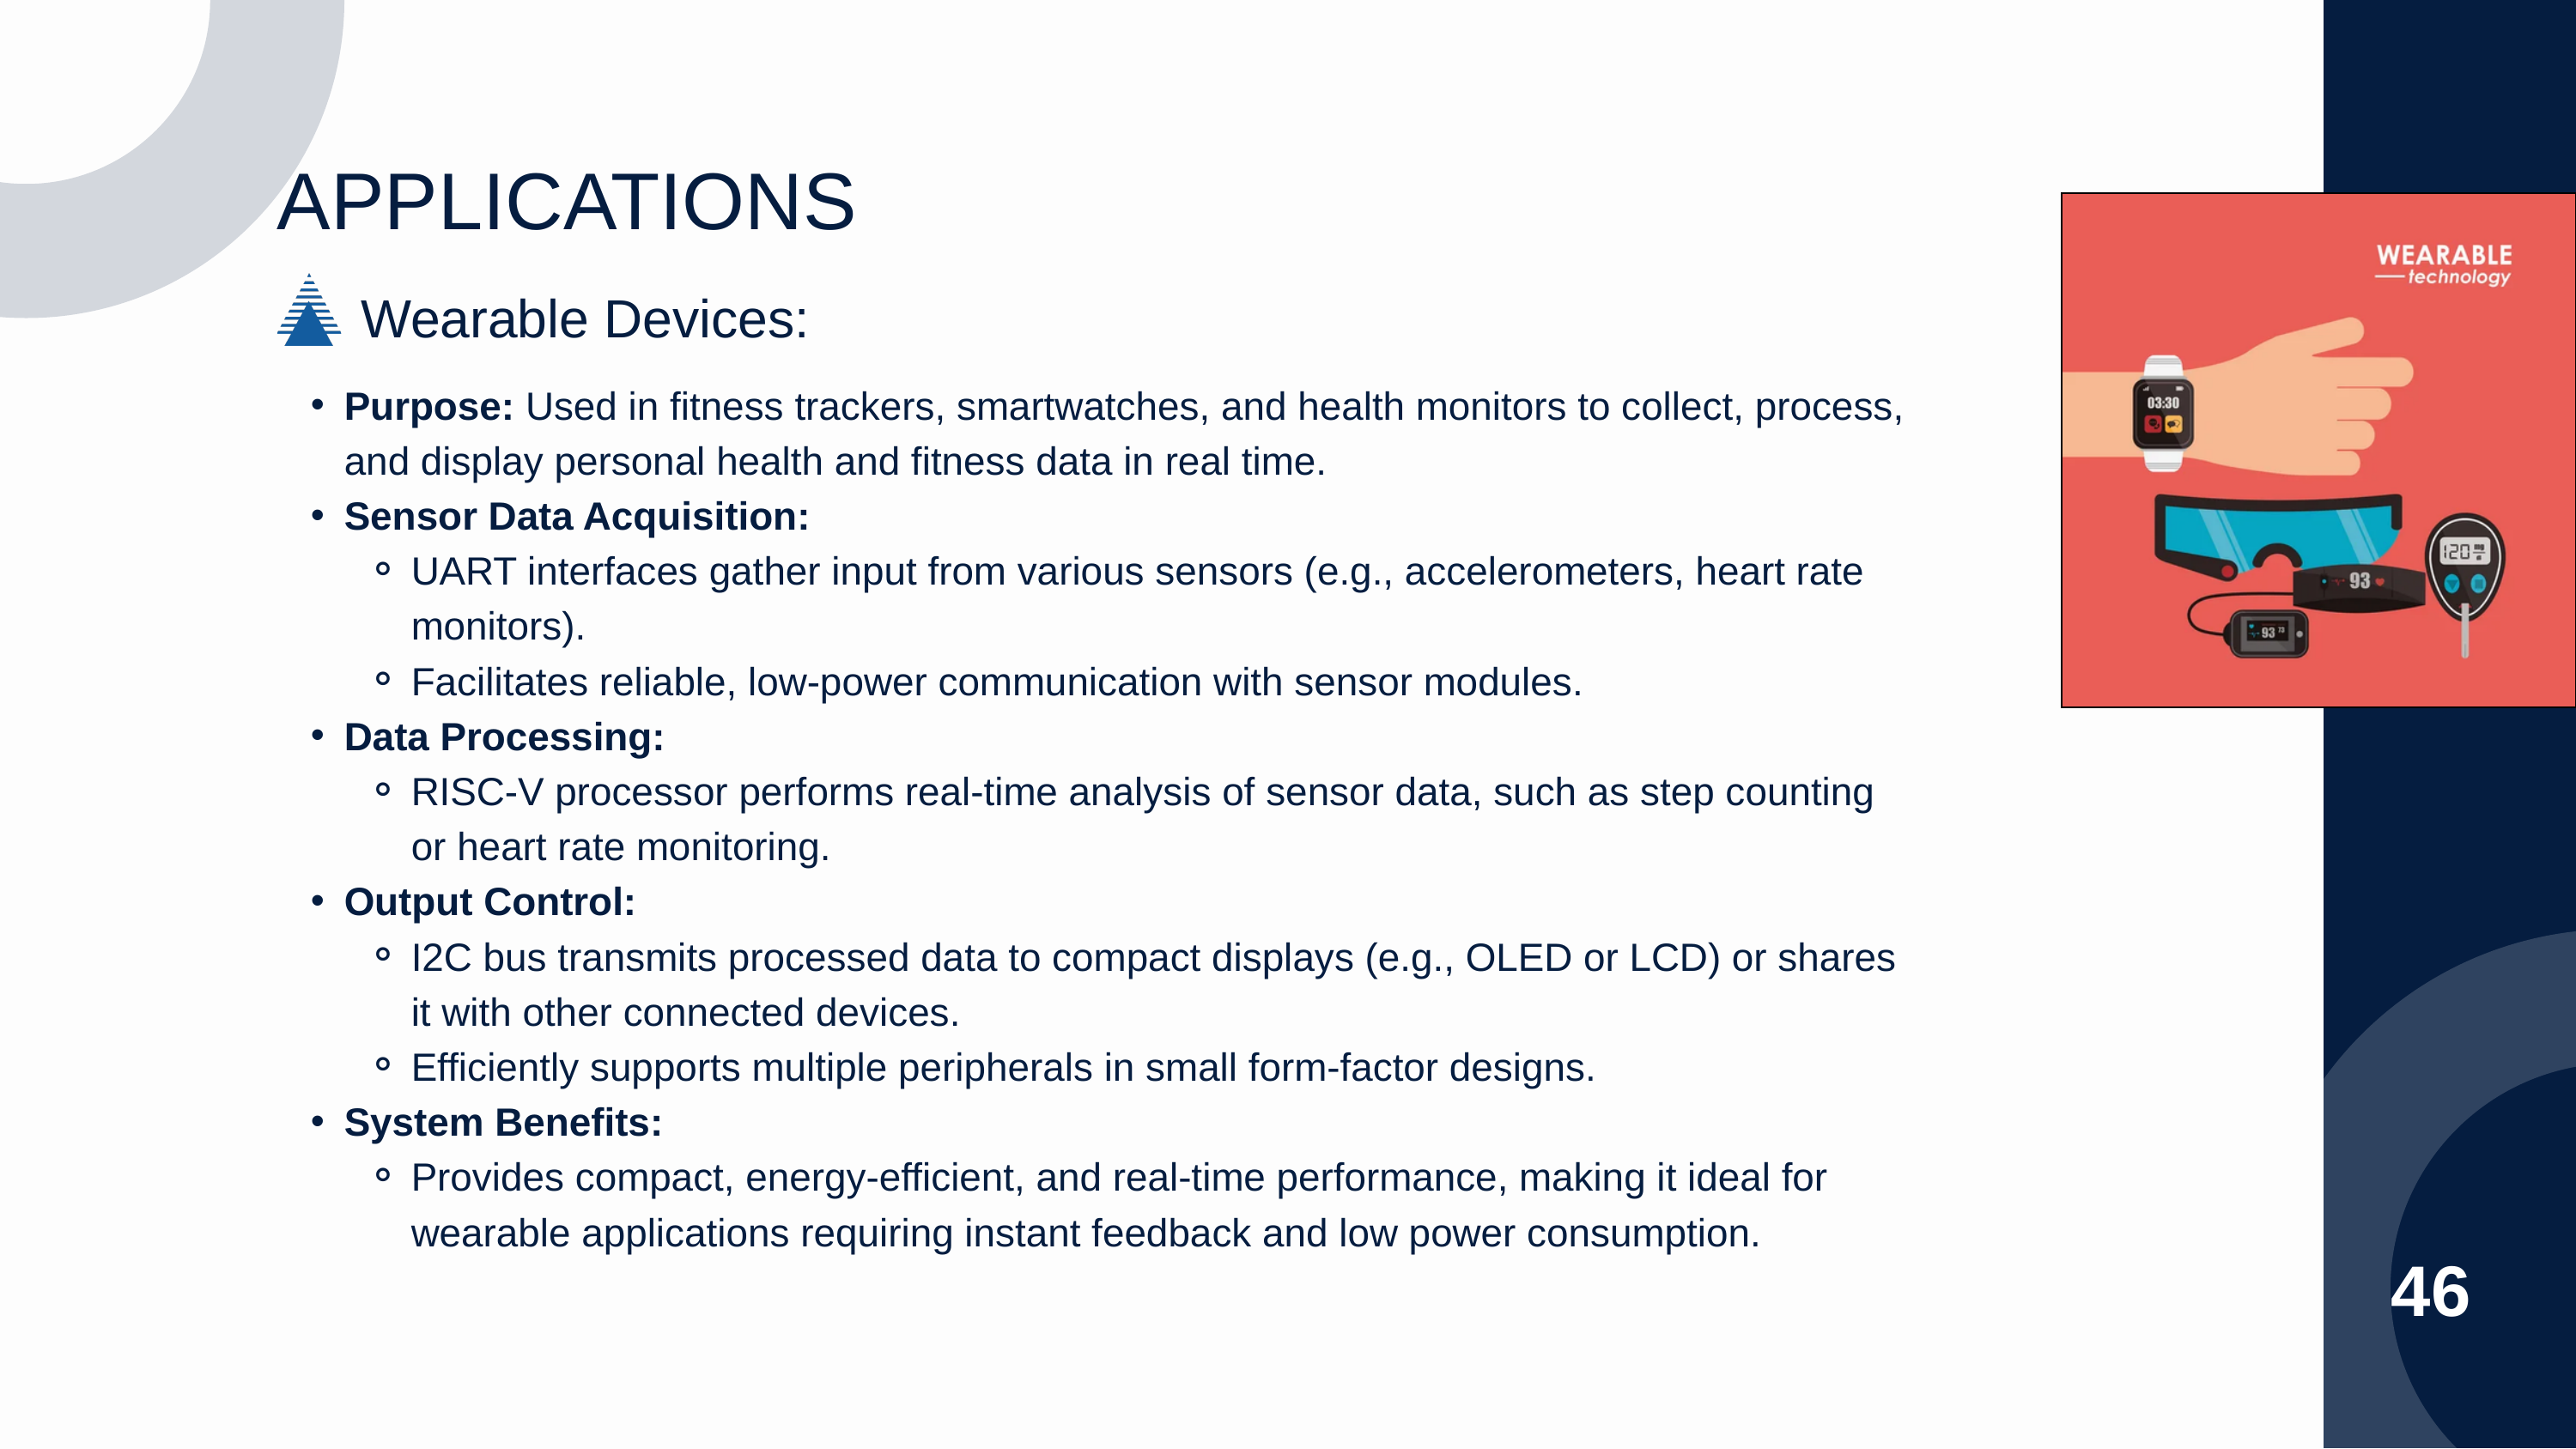

APPLICATIONS

Wearable Devices:

Purpose: Used in fitness trackers, smartwatches, and health monitors to collect, process, and display personal health and fitness data in real time.
Sensor Data Acquisition:
UART interfaces gather input from various sensors (e.g., accelerometers, heart rate monitors).
Facilitates reliable, low-power communication with sensor modules.
Data Processing:
RISC-V processor performs real-time analysis of sensor data, such as step counting or heart rate monitoring.
Output Control:
I2C bus transmits processed data to compact displays (e.g., OLED or LCD) or shares it with other connected devices.
Efficiently supports multiple peripherals in small form-factor designs.
System Benefits:
Provides compact, energy-efficient, and real-time performance, making it ideal for wearable applications requiring instant feedback and low power consumption.
46